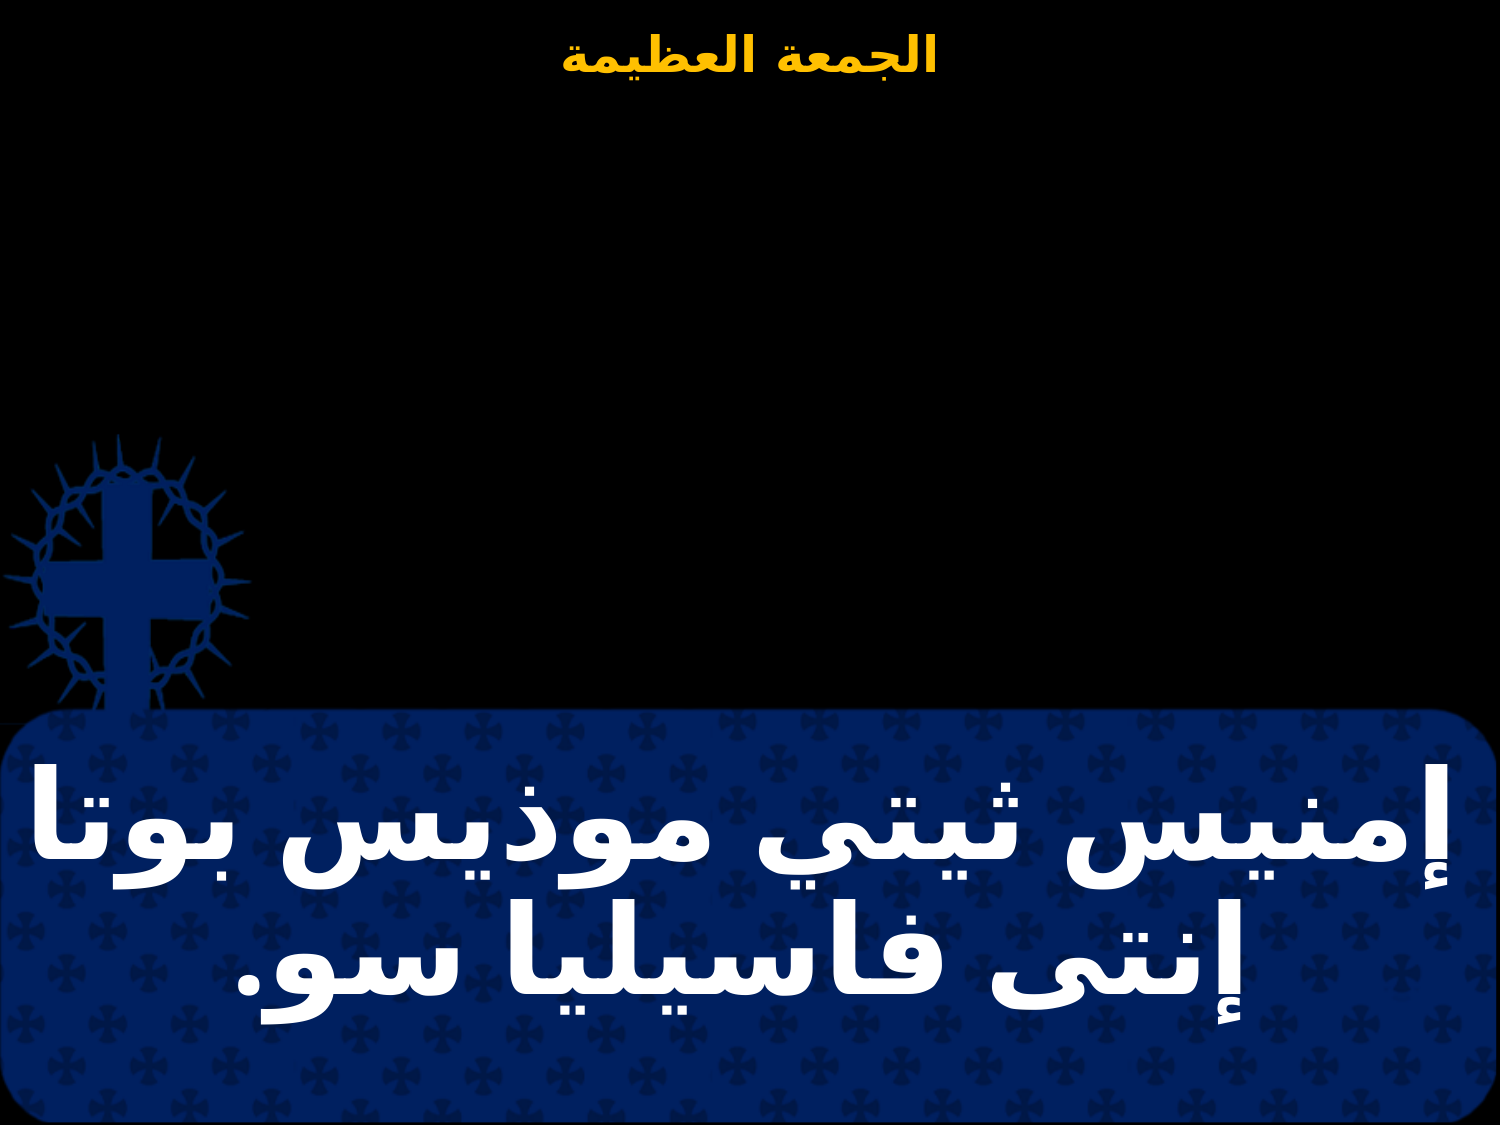

# إمنيس ثيتي موذيس بوتا إنتى فاسيليا سو.